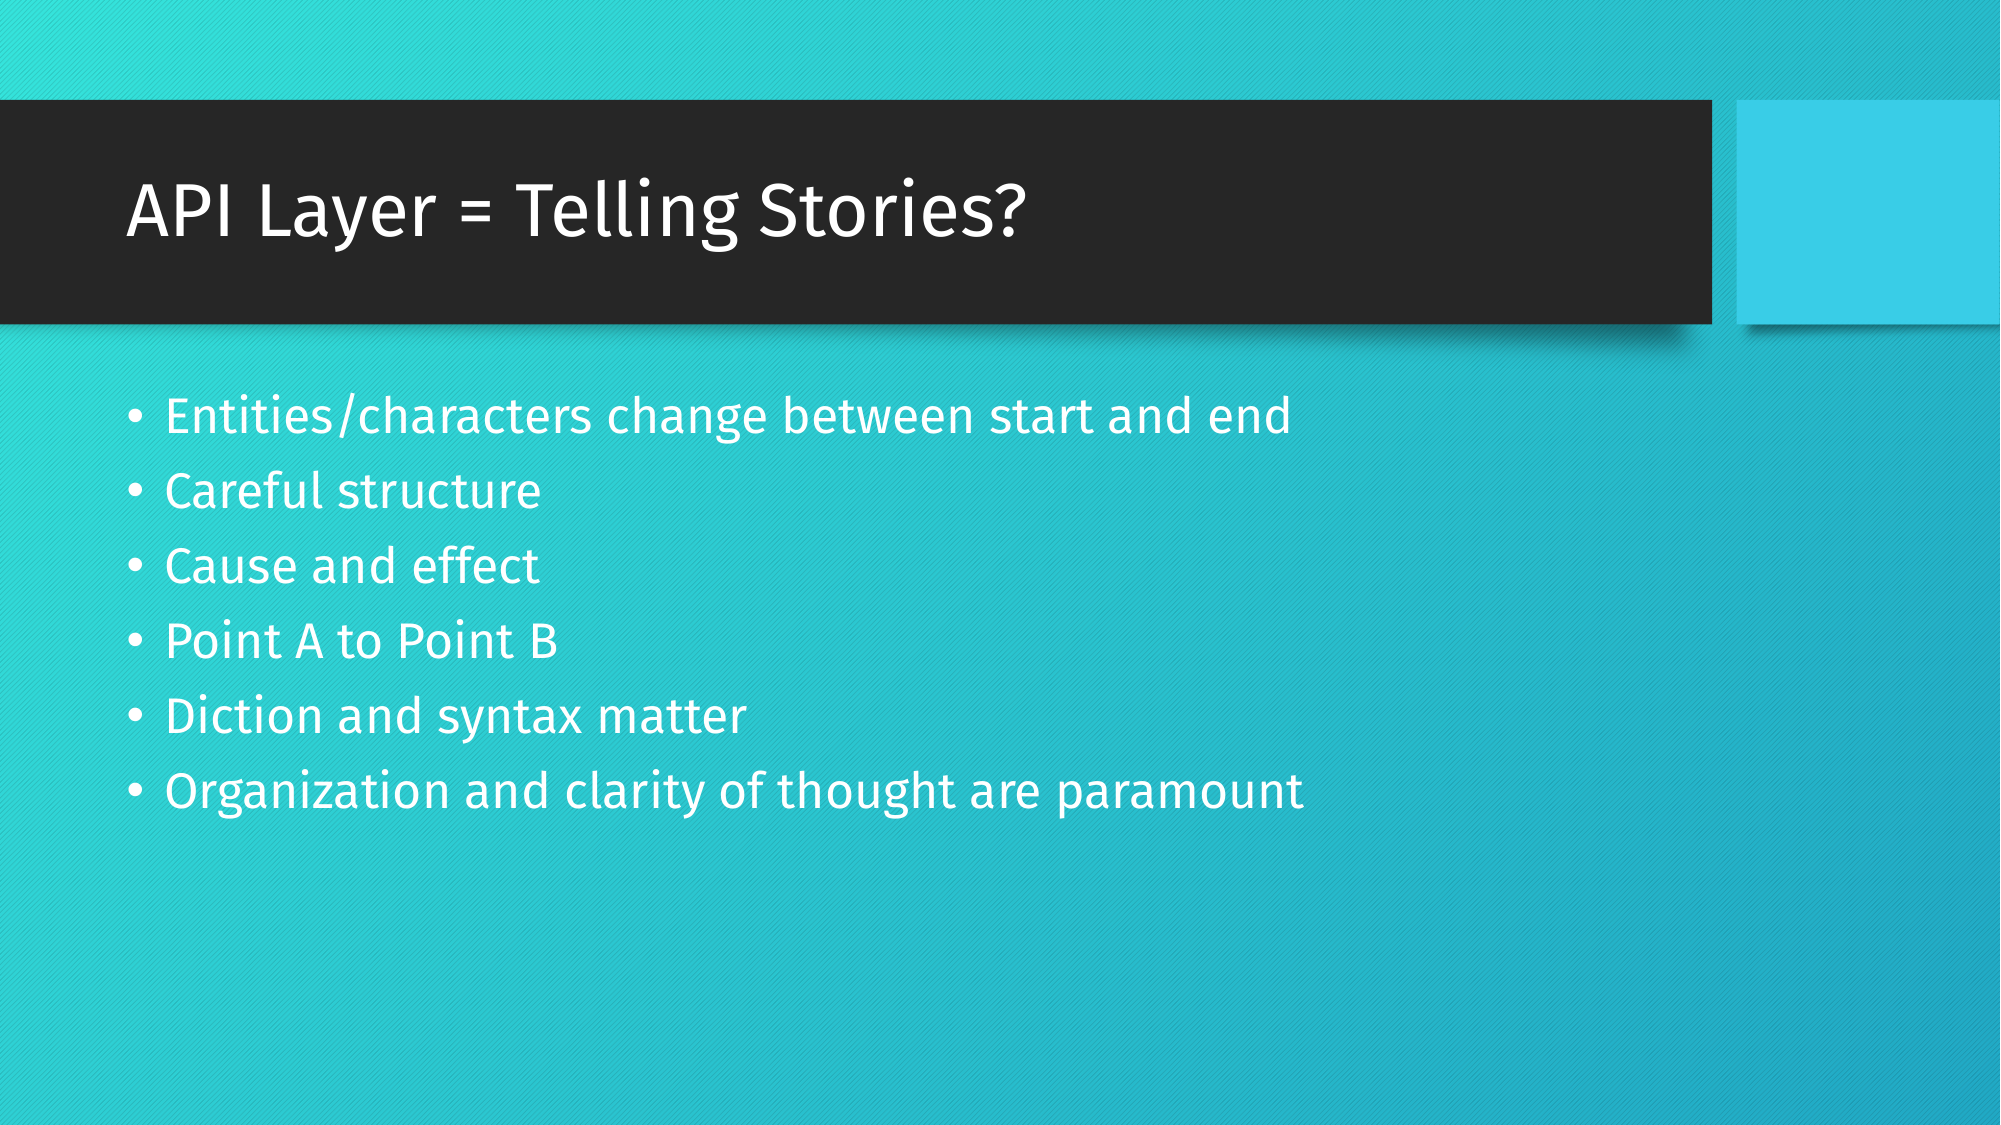

# API Layer = Telling Stories?
Entities/characters change between start and end
Careful structure
Cause and effect
Point A to Point B
Diction and syntax matter
Organization and clarity of thought are paramount